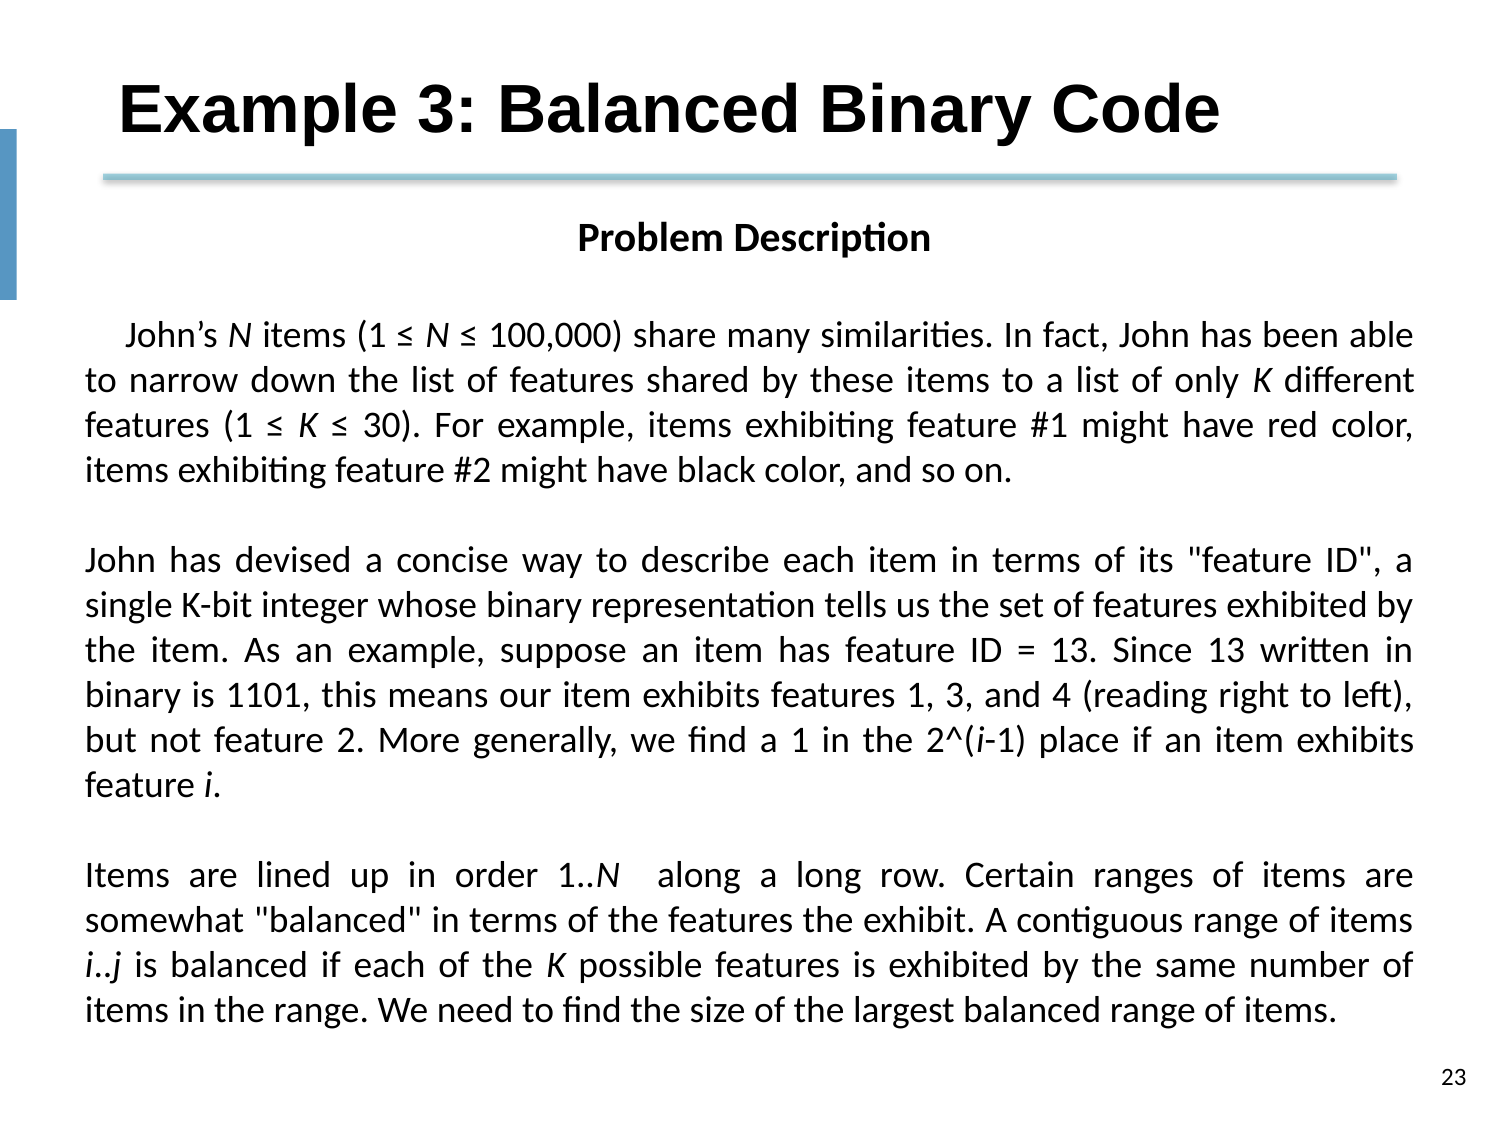

# Example 3: Balanced Binary Code
 Problem Description

    John’s N items (1 ≤ N ≤ 100,000) share many similarities. In fact, John has been able to narrow down the list of features shared by these items to a list of only K different features (1 ≤ K ≤ 30). For example, items exhibiting feature #1 might have red color, items exhibiting feature #2 might have black color, and so on.

John has devised a concise way to describe each item in terms of its "feature ID", a single K-bit integer whose binary representation tells us the set of features exhibited by the item. As an example, suppose an item has feature ID = 13. Since 13 written in binary is 1101, this means our item exhibits features 1, 3, and 4 (reading right to left), but not feature 2. More generally, we find a 1 in the 2^(i-1) place if an item exhibits feature i.

Items are lined up in order 1..N  along a long row. Certain ranges of items are somewhat "balanced" in terms of the features the exhibit. A contiguous range of items i..j is balanced if each of the K possible features is exhibited by the same number of items in the range. We need to find the size of the largest balanced range of items.
23